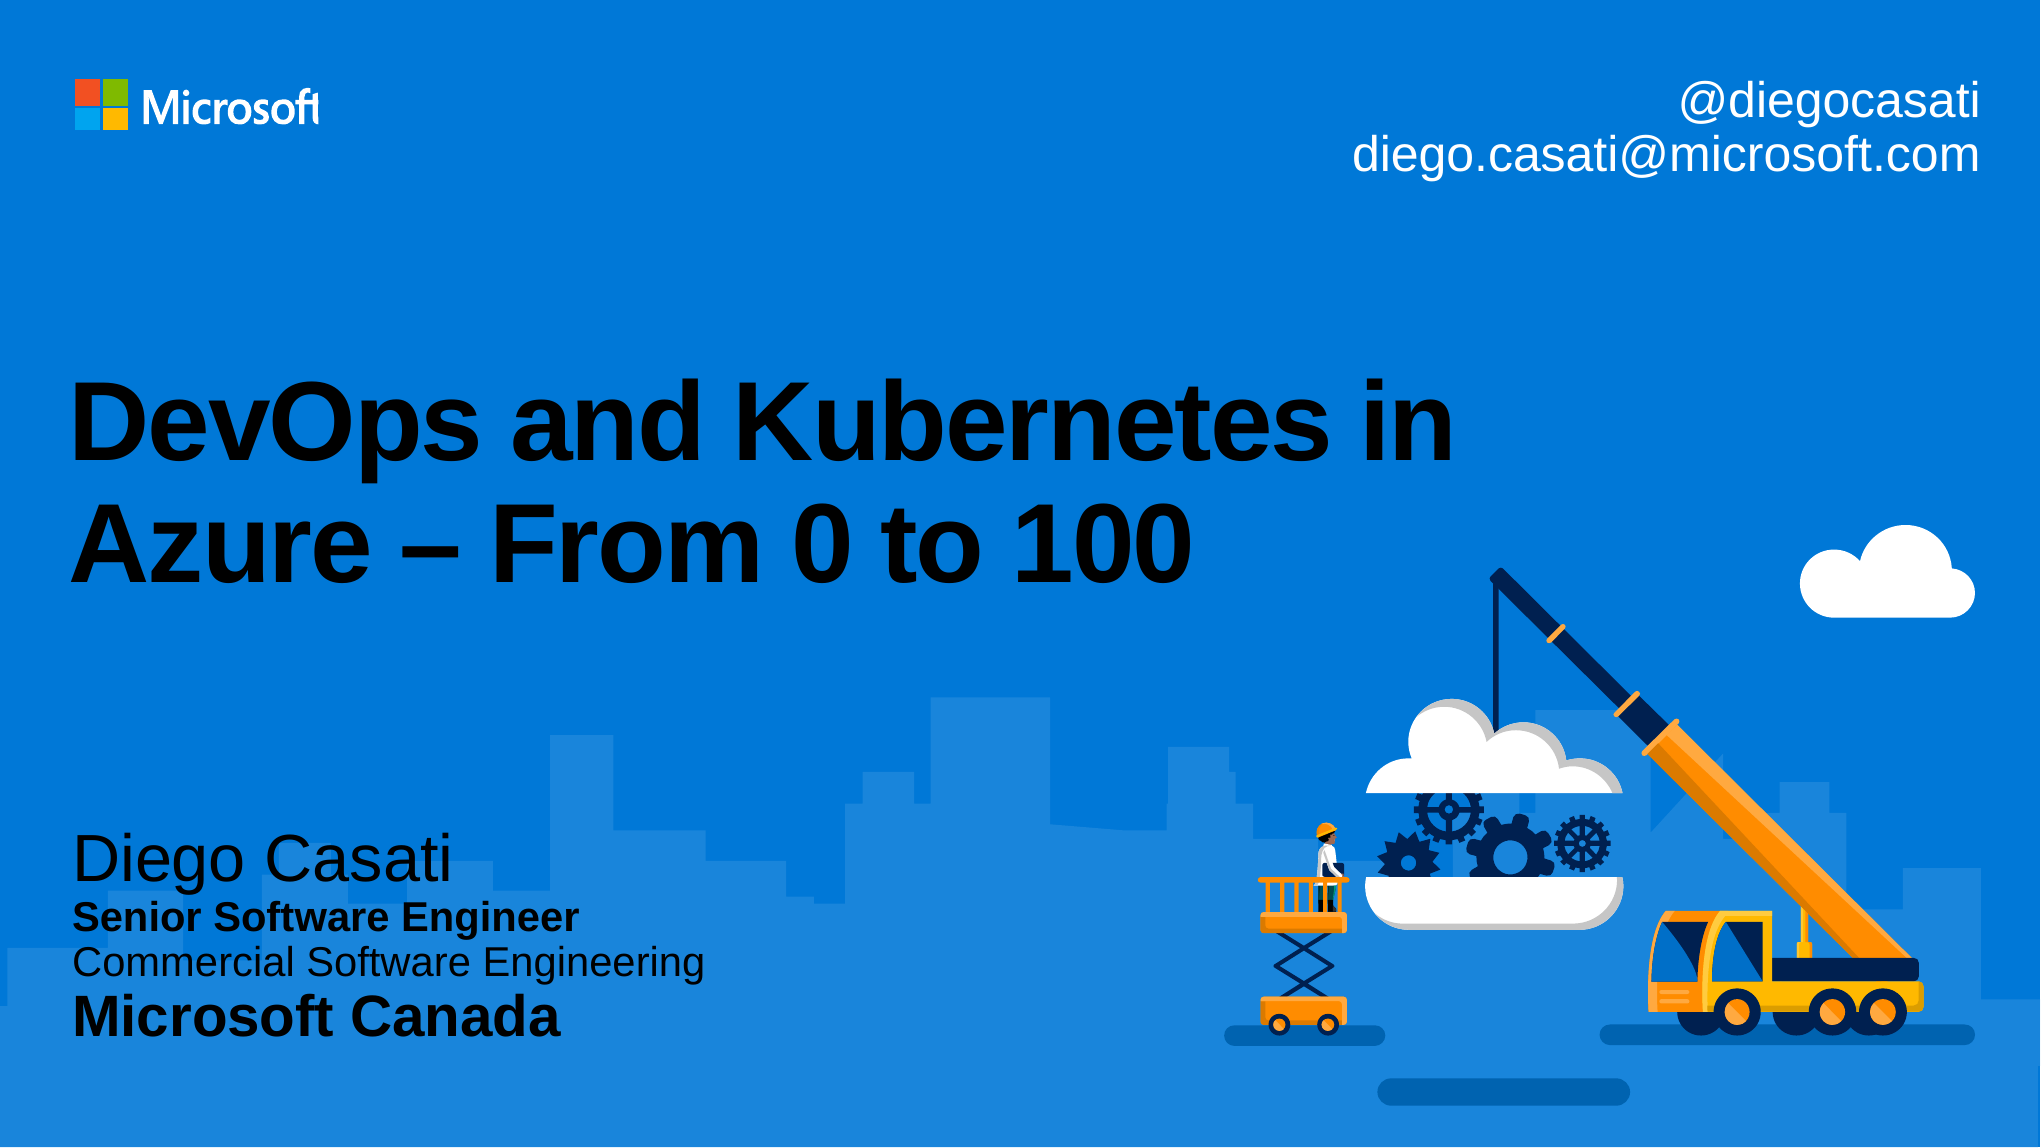

@diegocasati
diego.casati@microsoft.com
# DevOps and Kubernetes in Azure – From 0 to 100
Diego Casati
Senior Software Engineer
Commercial Software Engineering
Microsoft Canada